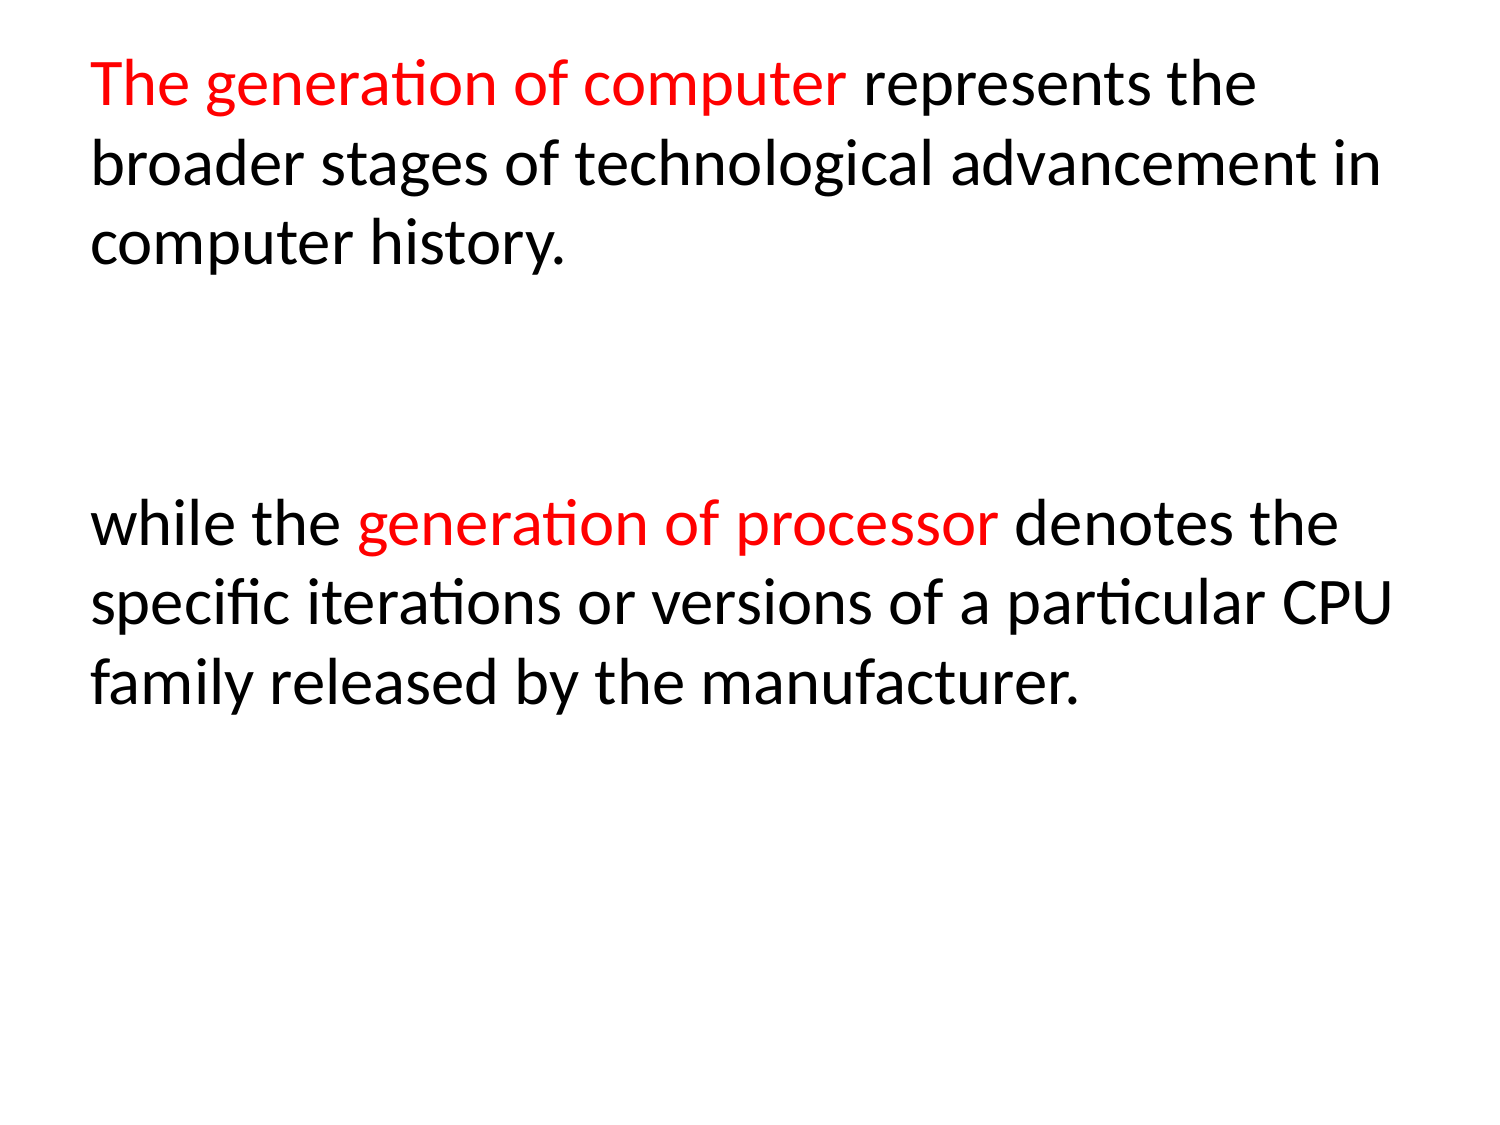

The generation of computer represents the broader stages of technological advancement in computer history.

while the generation of processor denotes the specific iterations or versions of a particular CPU family released by the manufacturer.